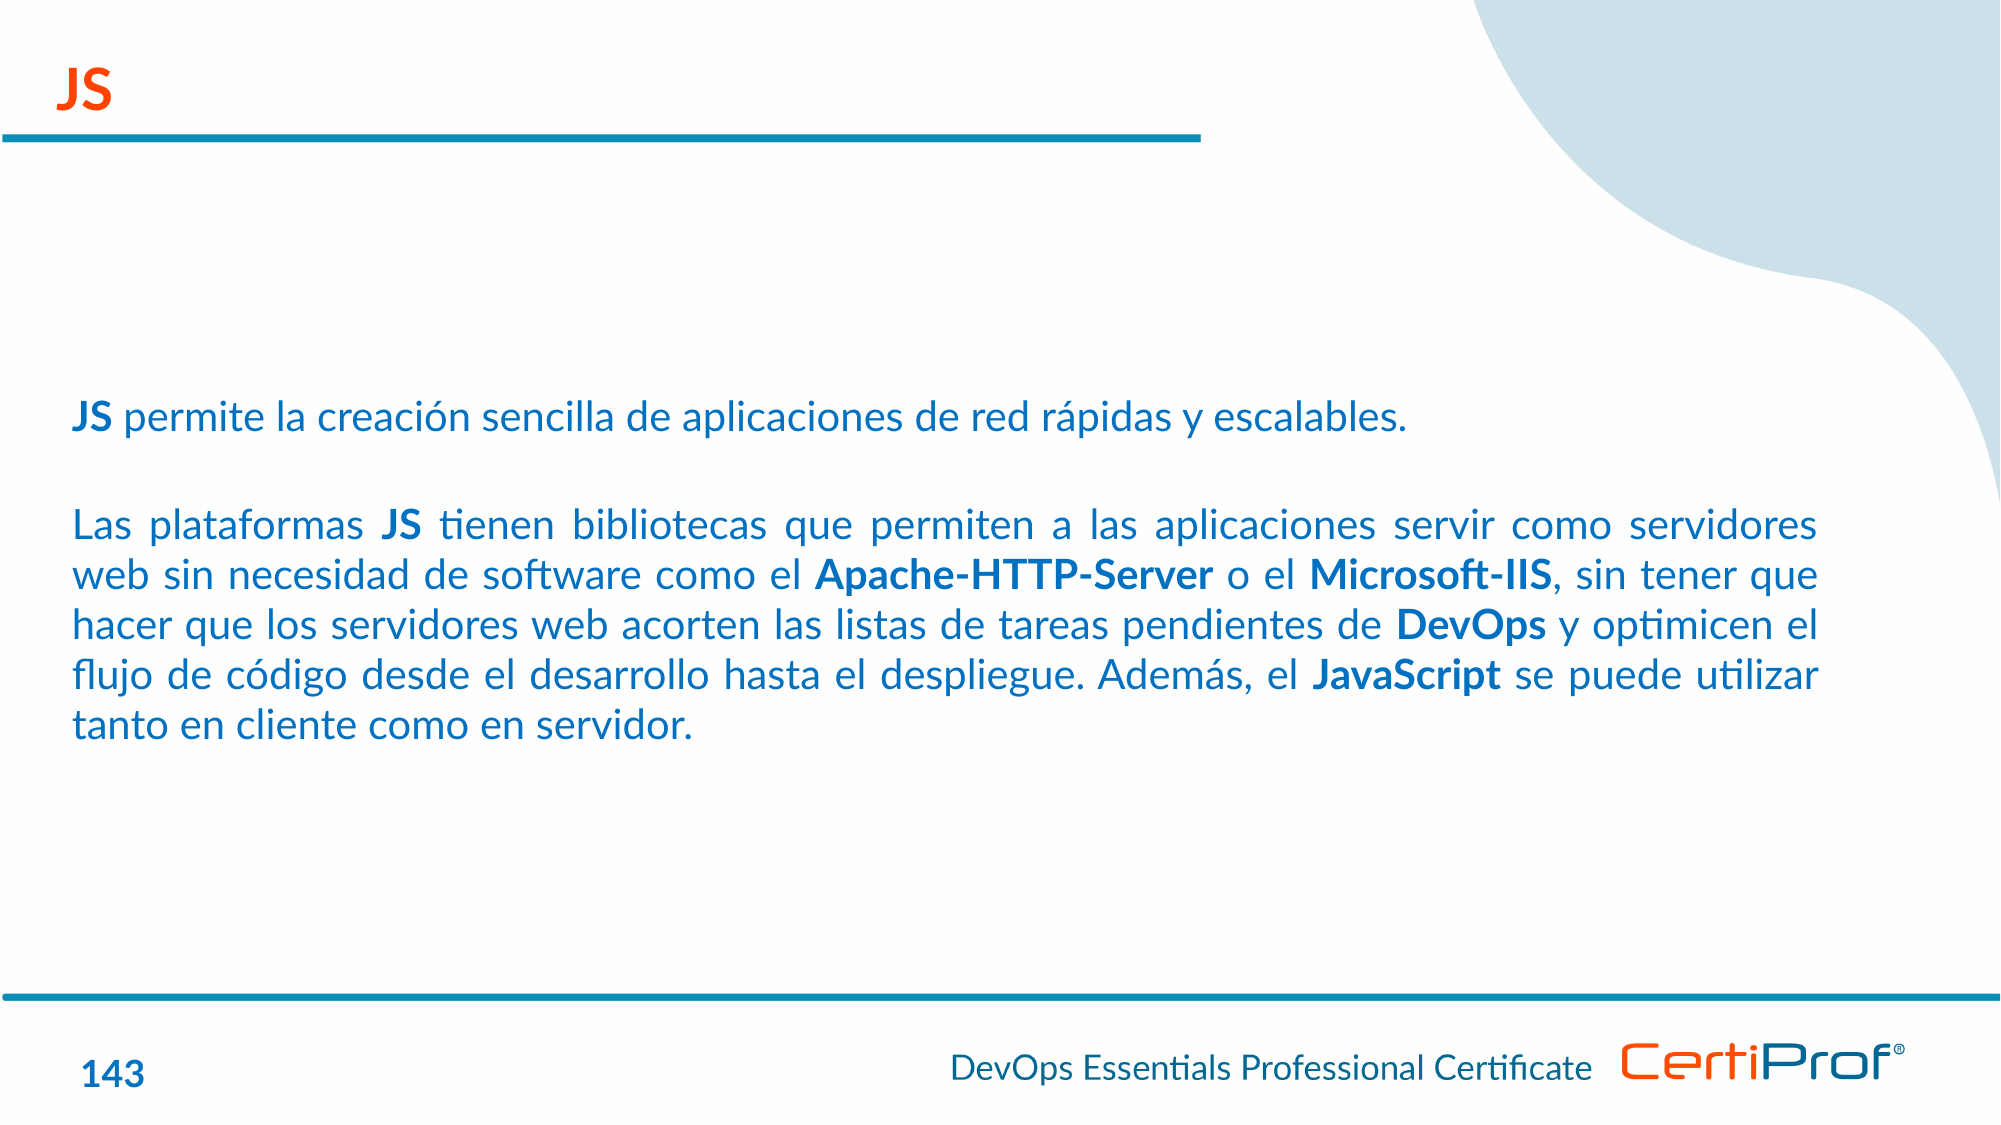

JS
JS permite la creación sencilla de aplicaciones de red rápidas y escalables.

Las plataformas JS tienen bibliotecas que permiten a las aplicaciones servir como servidores web sin necesidad de software como el Apache-HTTP-Server o el Microsoft-IIS, sin tener que hacer que los servidores web acorten las listas de tareas pendientes de DevOps y optimicen el flujo de código desde el desarrollo hasta el despliegue. Además, el JavaScript se puede utilizar tanto en cliente como en servidor.